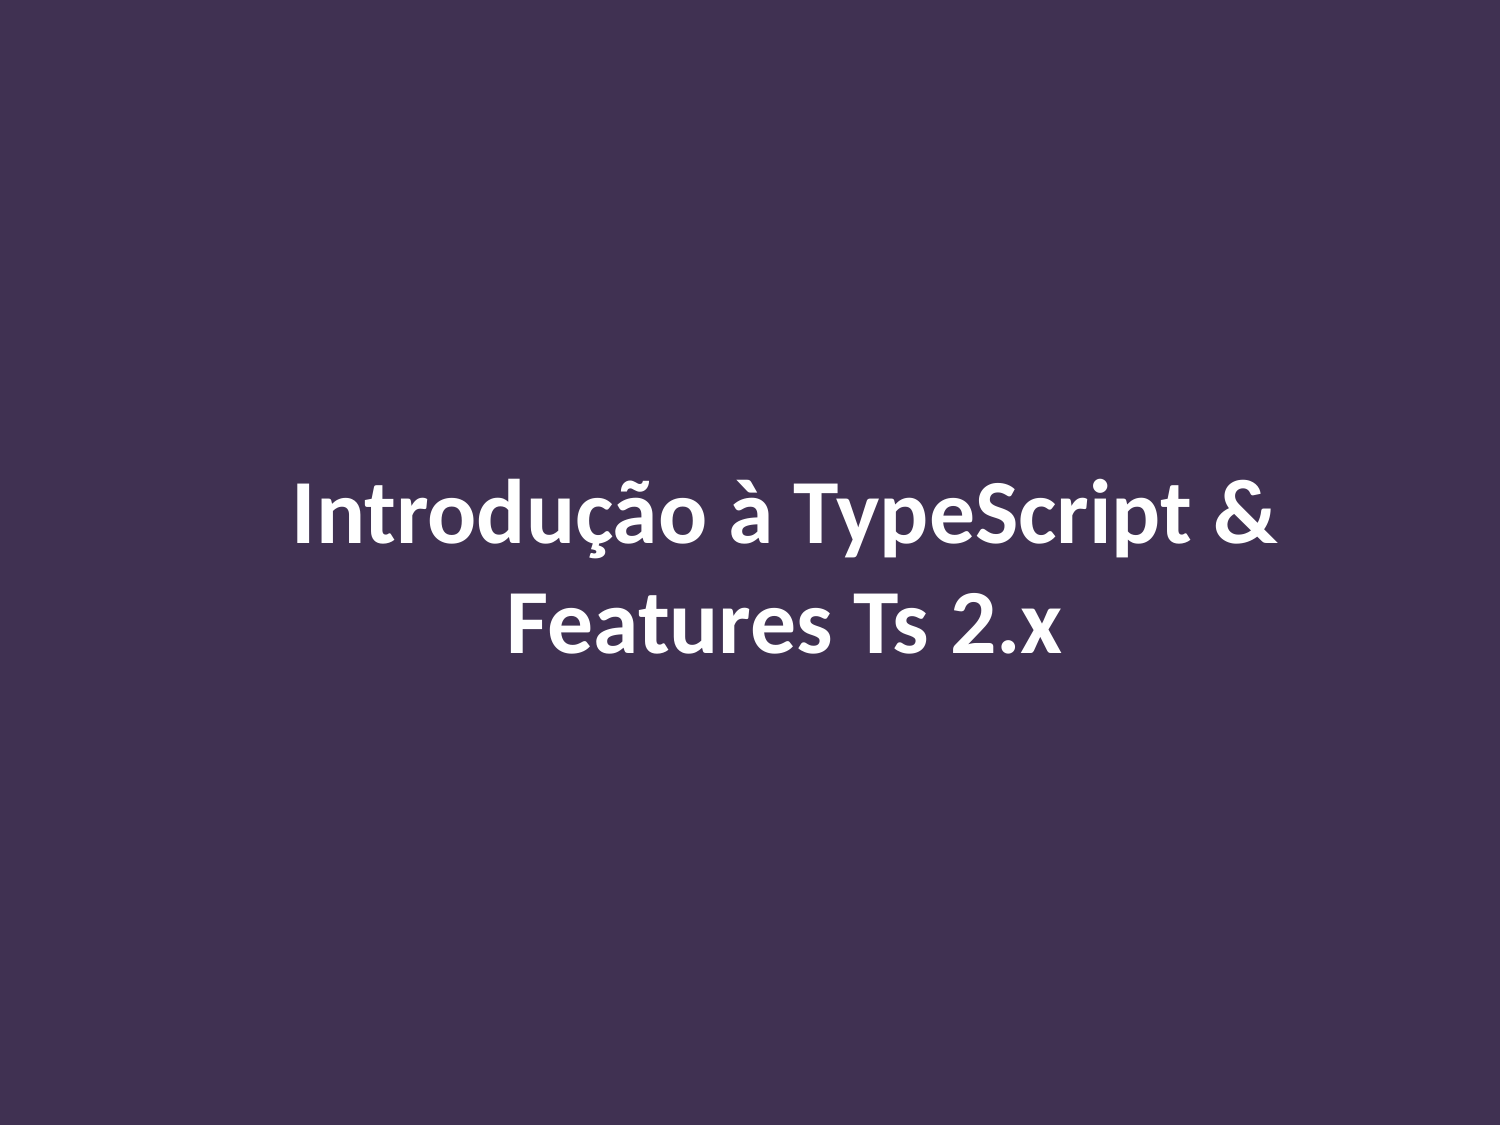

Introdução à TypeScript & Features Ts 2.x